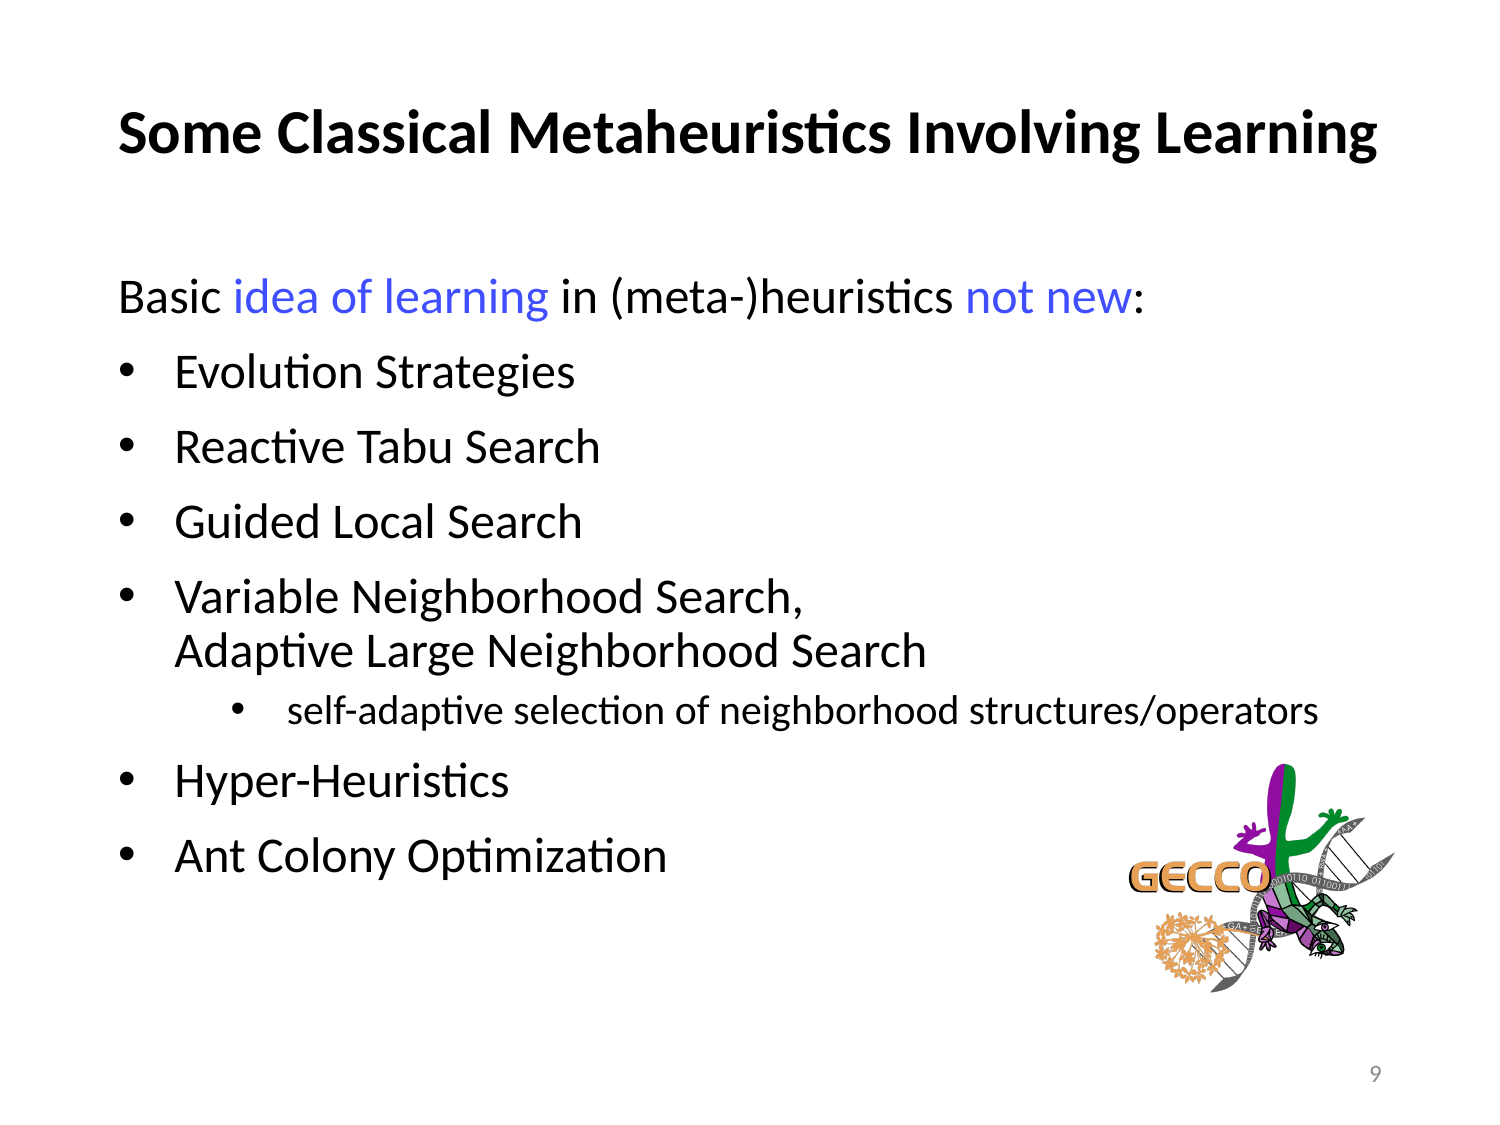

# Some Classical Metaheuristics Involving Learning
Basic idea of learning in (meta-)heuristics not new:
Evolution Strategies
Reactive Tabu Search
Guided Local Search
Variable Neighborhood Search,
Adaptive Large Neighborhood Search
self-adaptive selection of neighborhood structures/operators
Hyper-Heuristics
Ant Colony Optimization
9